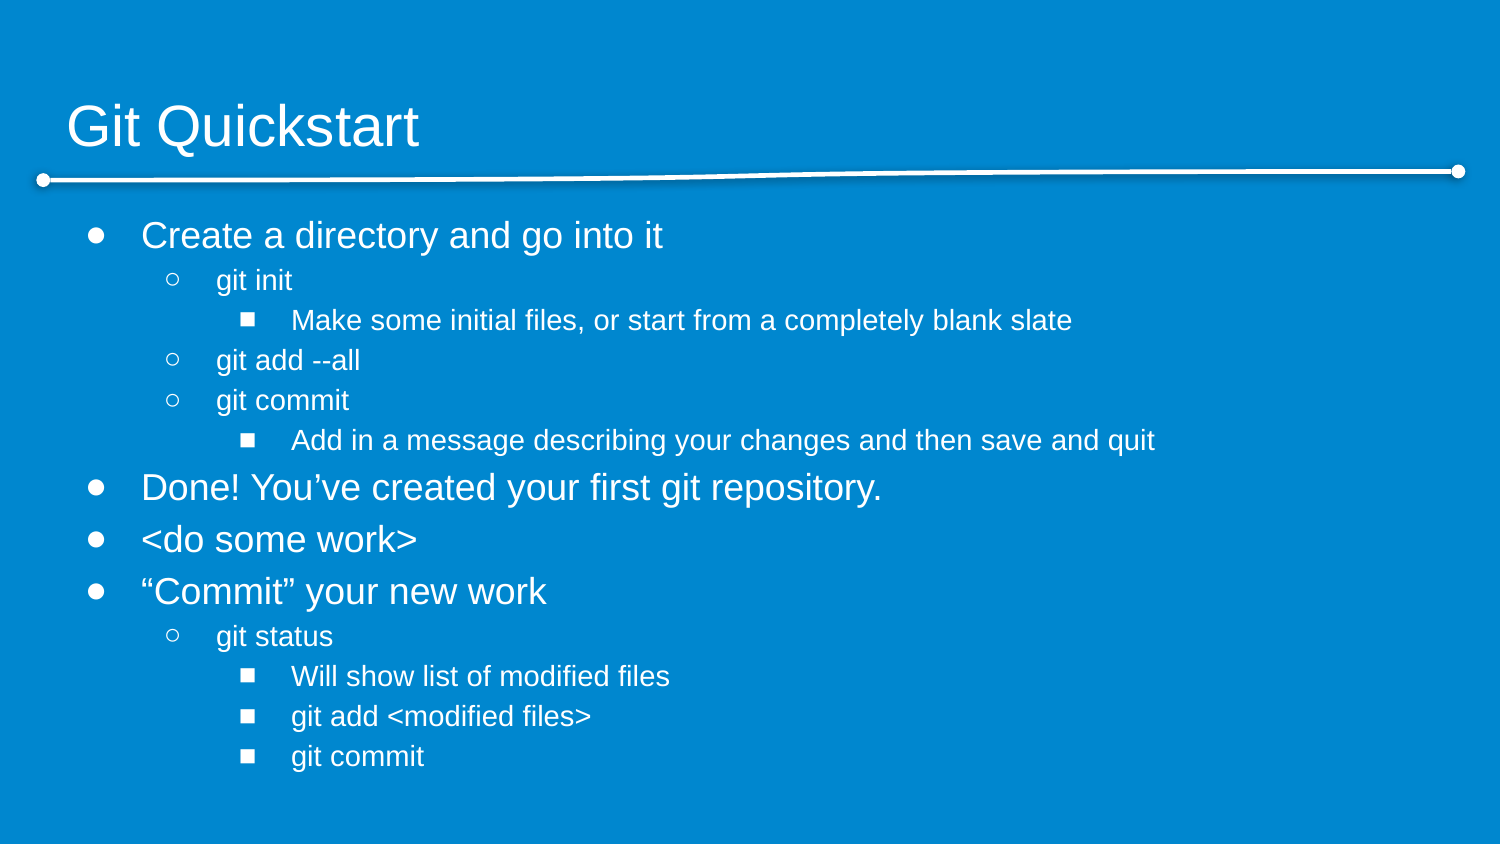

# Git Quickstart
Create a directory and go into it
git init
Make some initial files, or start from a completely blank slate
git add --all
git commit
Add in a message describing your changes and then save and quit
Done! You’ve created your first git repository.
<do some work>
“Commit” your new work
git status
Will show list of modified files
git add <modified files>
git commit